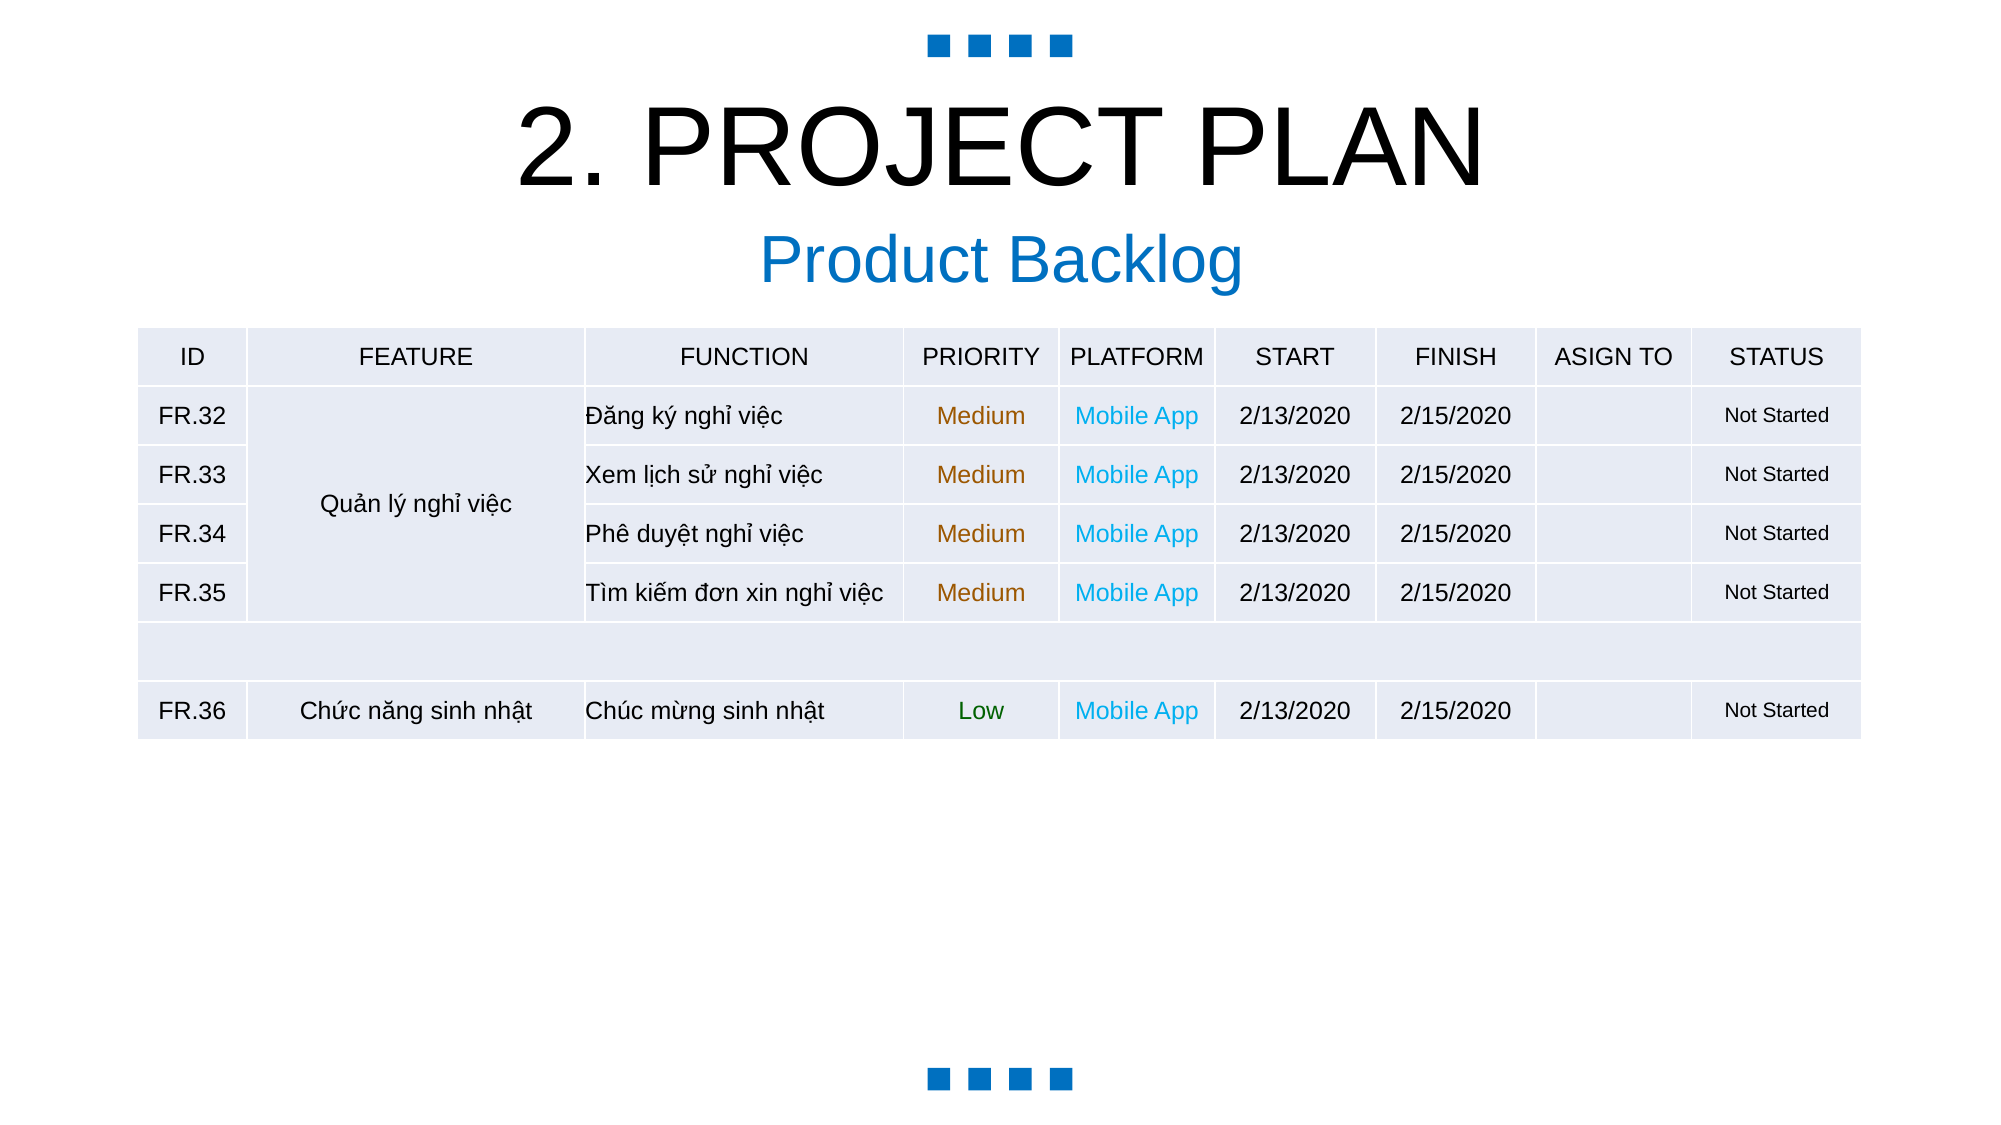

2. PROJECT PLAN
Product Backlog
| ID | FEATURE | FUNCTION | PRIORITY | PLATFORM | START | FINISH | ASIGN TO | STATUS |
| --- | --- | --- | --- | --- | --- | --- | --- | --- |
| FR.32 | Quản lý nghỉ việc | Đăng ký nghỉ việc | Medium | Mobile App | 2/13/2020 | 2/15/2020 |  | Not Started |
| FR.33 |  | Xem lịch sử nghỉ việc | Medium | Mobile App | 2/13/2020 | 2/15/2020 |  | Not Started |
| FR.34 |  | Phê duyệt nghỉ việc | Medium | Mobile App | 2/13/2020 | 2/15/2020 |  | Not Started |
| FR.35 |  | Tìm kiếm đơn xin nghỉ việc | Medium | Mobile App | 2/13/2020 | 2/15/2020 |  | Not Started |
|  |  |  |  |  |  |  |  |  |
| FR.36 | Chức năng sinh nhật | Chúc mừng sinh nhật | Low | Mobile App | 2/13/2020 | 2/15/2020 |  | Not Started |